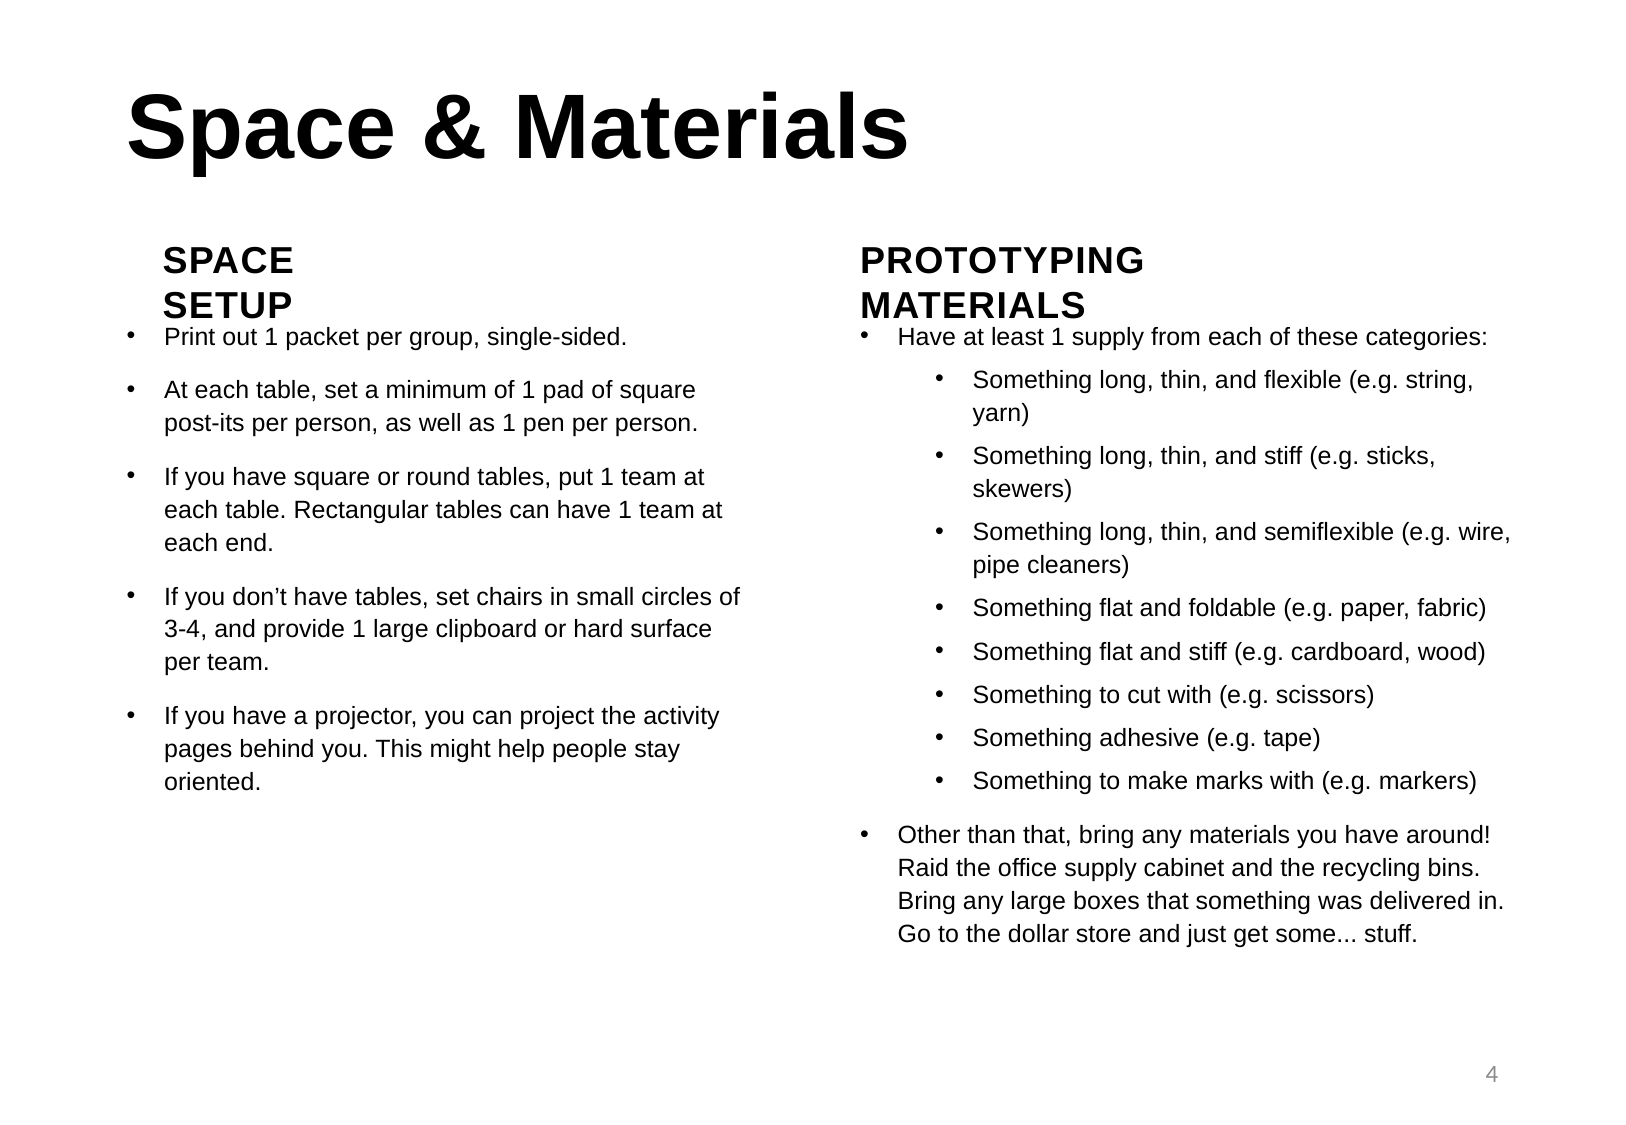

# Space & Materials
SPACE SETUP
PROTOTYPING MATERIALS
Print out 1 packet per group, single-sided.
At each table, set a minimum of 1 pad of square post-its per person, as well as 1 pen per person.
If you have square or round tables, put 1 team at each table. Rectangular tables can have 1 team at each end.
If you don’t have tables, set chairs in small circles of 3-4, and provide 1 large clipboard or hard surface per team.
If you have a projector, you can project the activity pages behind you. This might help people stay oriented.
Have at least 1 supply from each of these categories:
Something long, thin, and flexible (e.g. string, yarn)
Something long, thin, and stiff (e.g. sticks, skewers)
Something long, thin, and semiflexible (e.g. wire, pipe cleaners)
Something flat and foldable (e.g. paper, fabric)
Something flat and stiff (e.g. cardboard, wood)
Something to cut with (e.g. scissors)
Something adhesive (e.g. tape)
Something to make marks with (e.g. markers)
Other than that, bring any materials you have around! Raid the office supply cabinet and the recycling bins. Bring any large boxes that something was delivered in. Go to the dollar store and just get some... stuff.
4